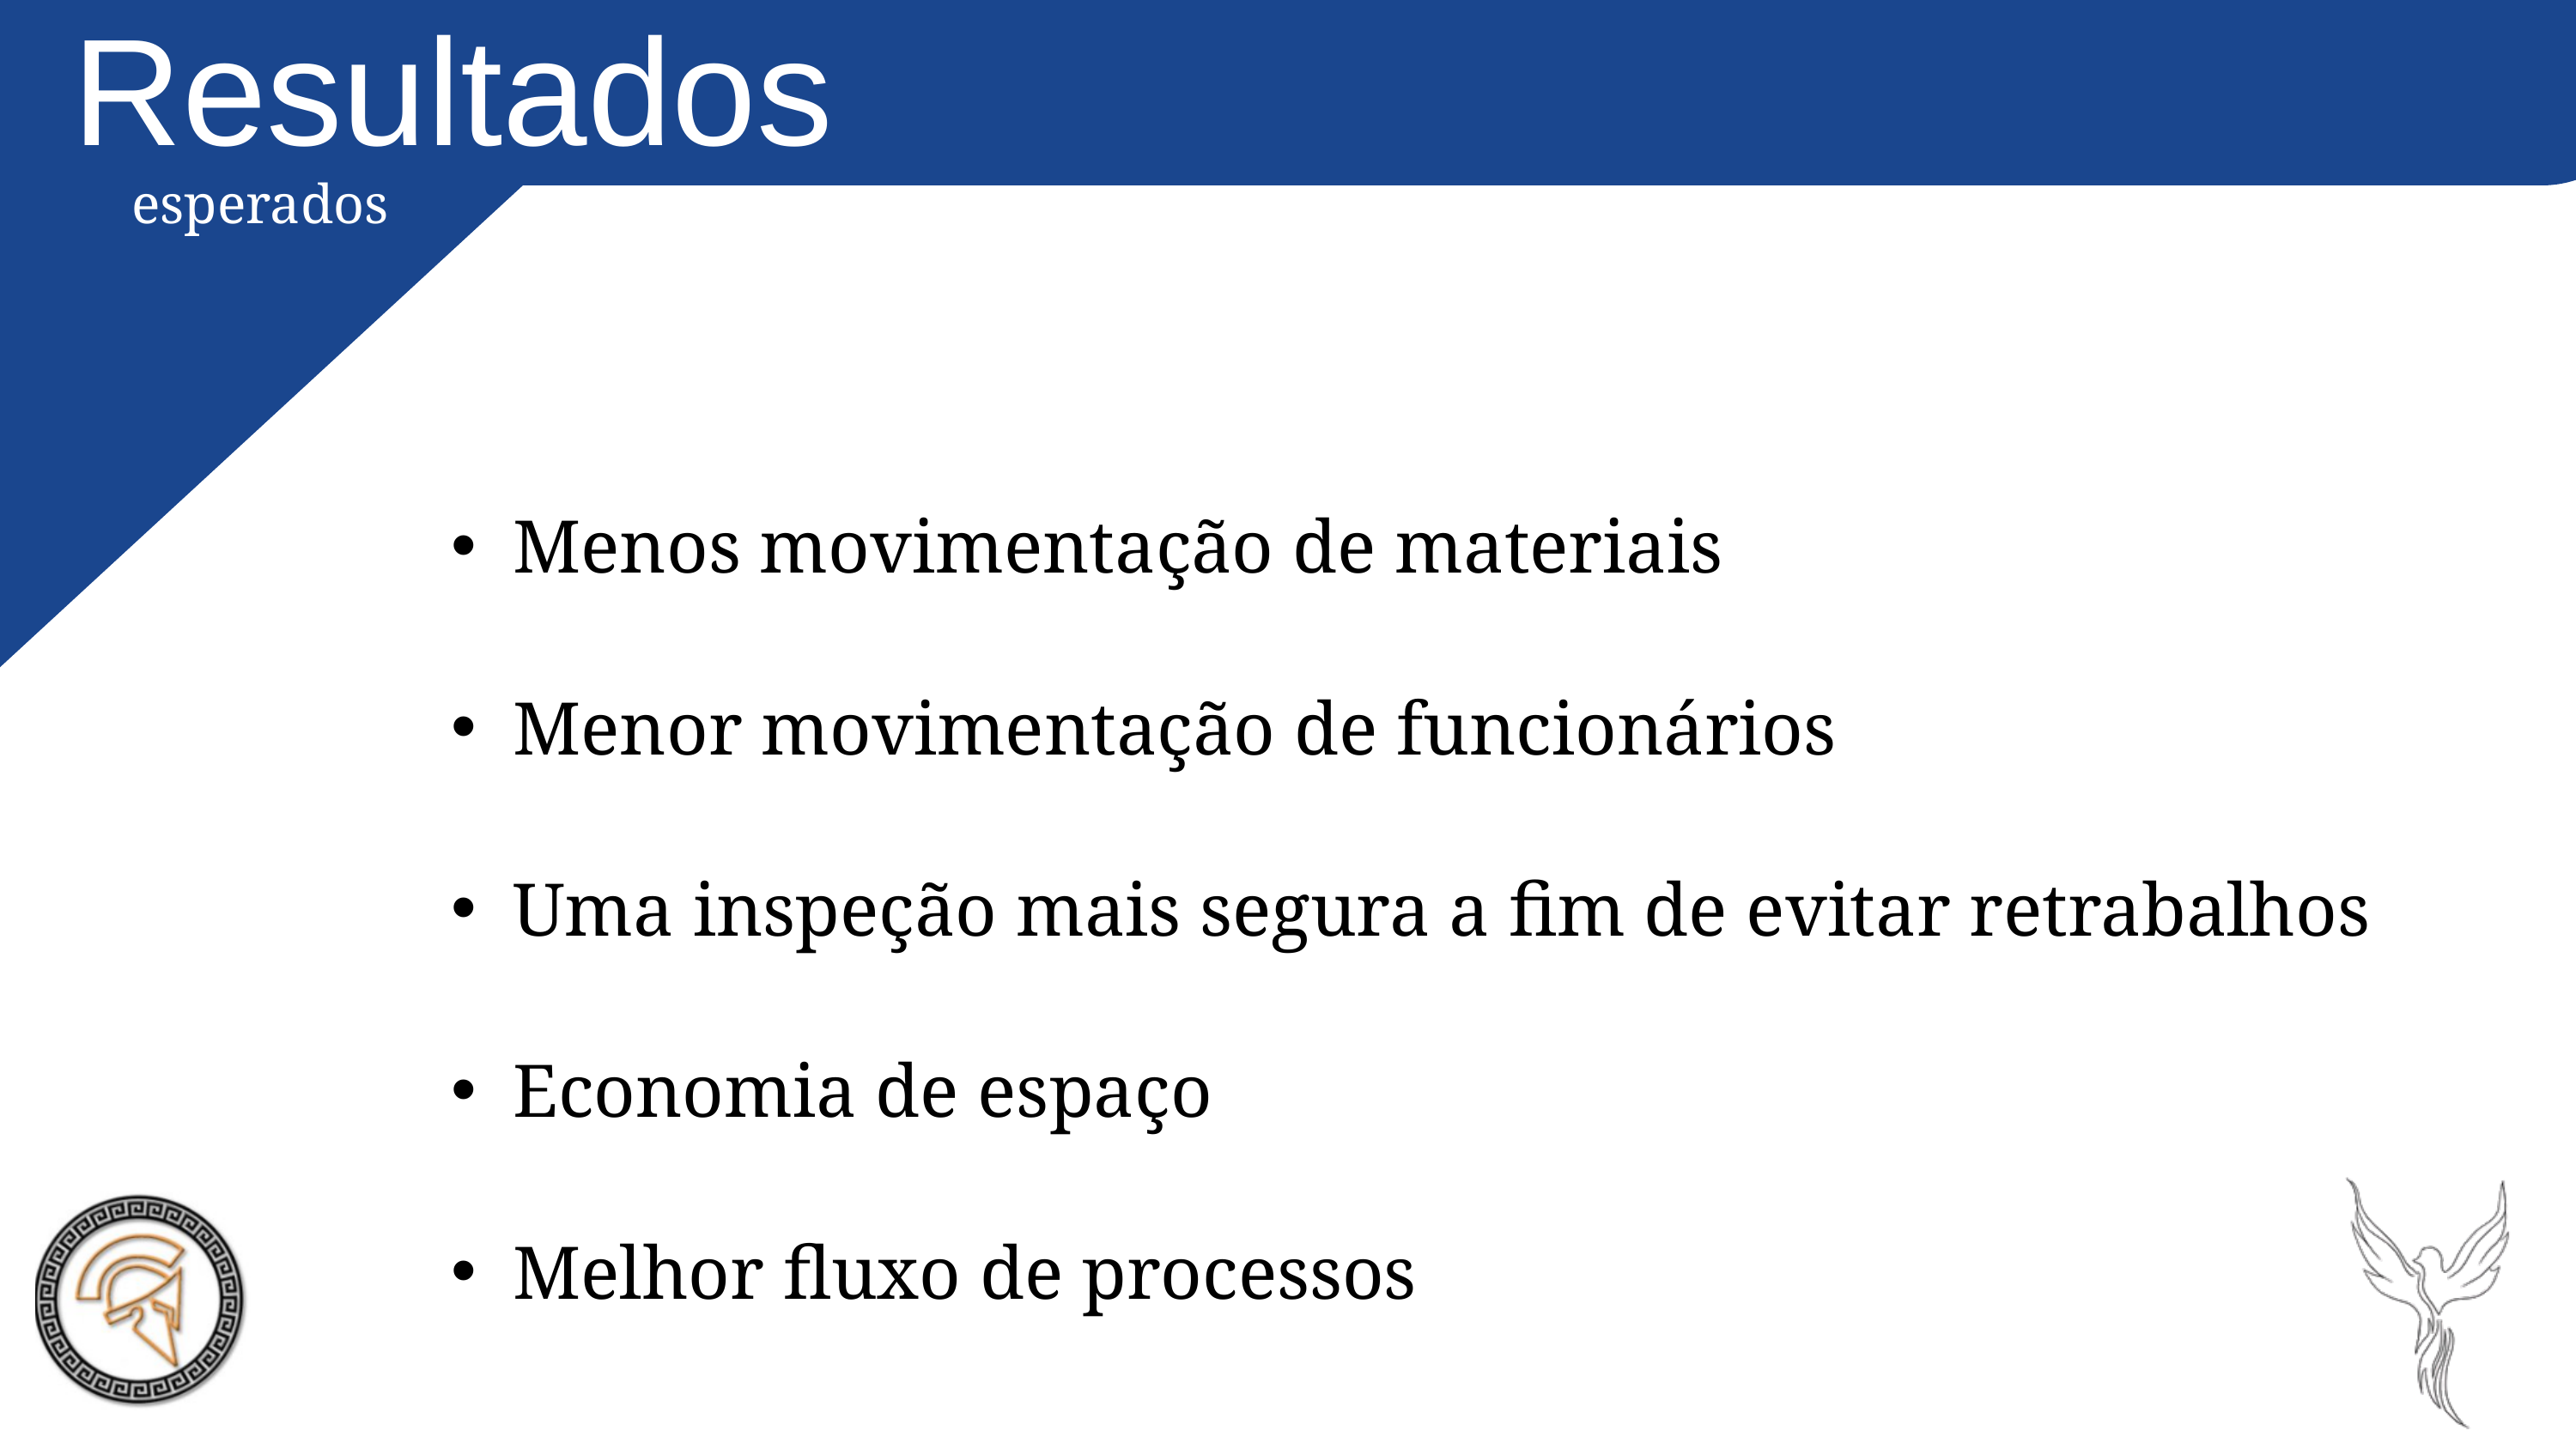

Resultados

esperados

Menos movimentação de materiais
Menor movimentação de funcionários
Uma inspeção mais segura a fim de evitar retrabalhos
Economia de espaço
Melhor fluxo de processos